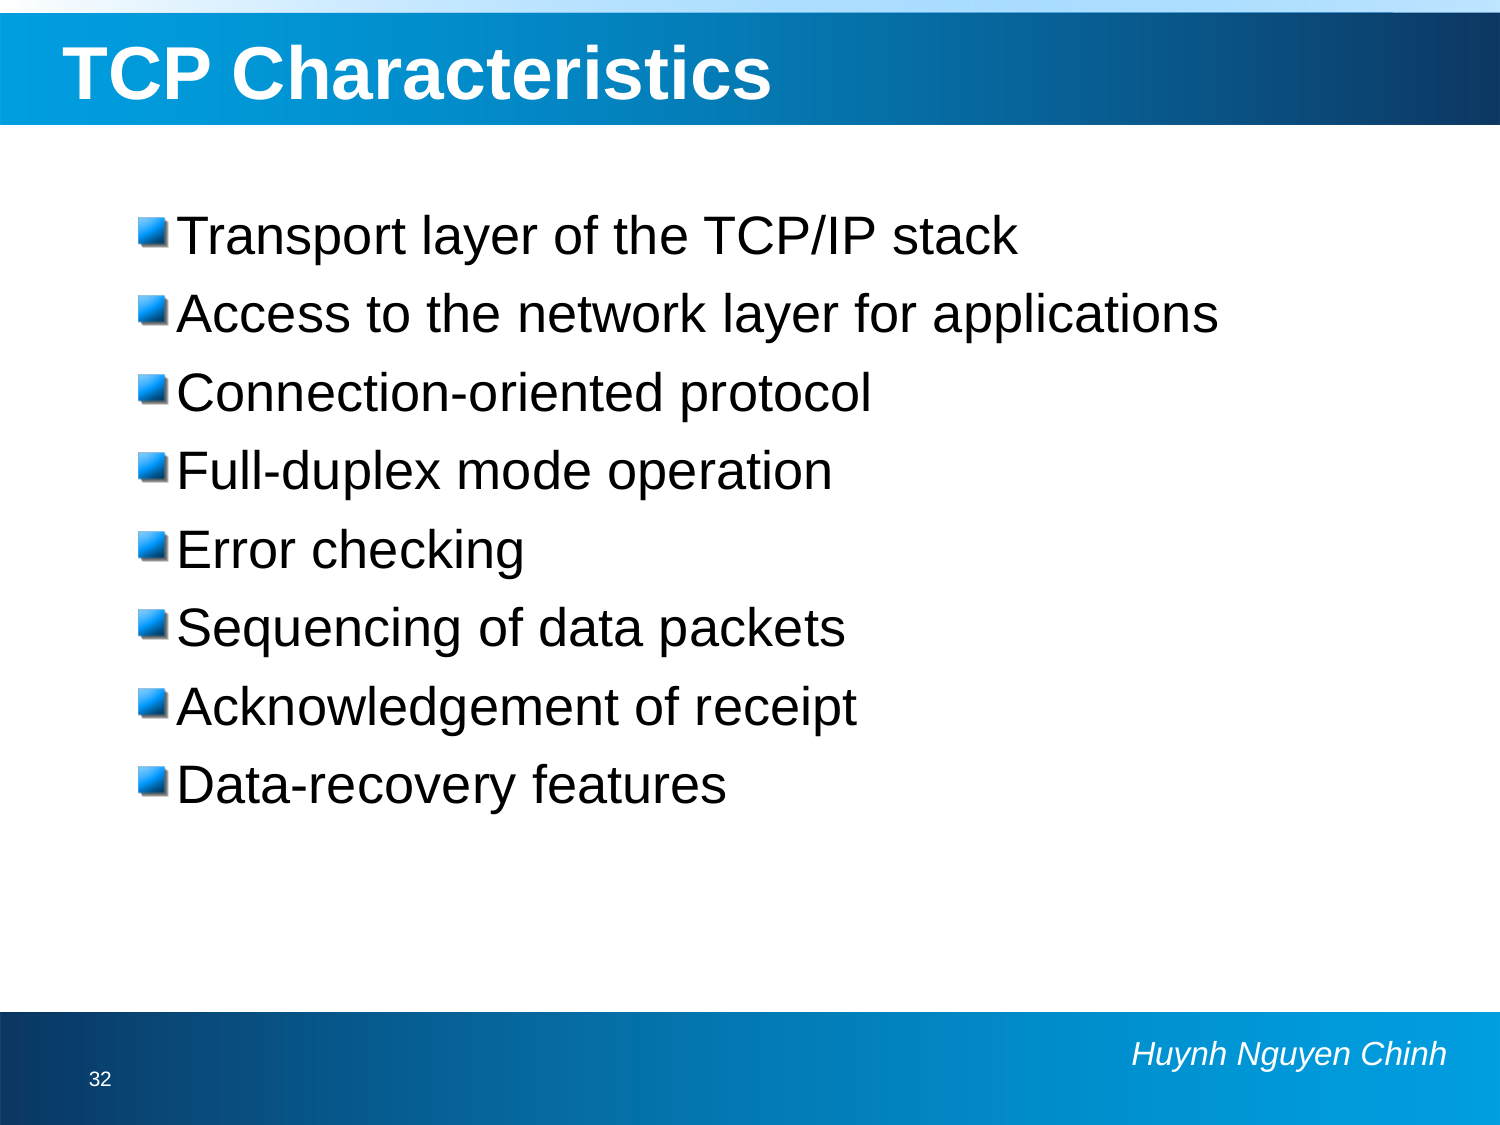

# TCP Characteristics
Transport layer of the TCP/IP stack
Access to the network layer for applications
Connection-oriented protocol
Full-duplex mode operation
Error checking
Sequencing of data packets
Acknowledgement of receipt
Data-recovery features